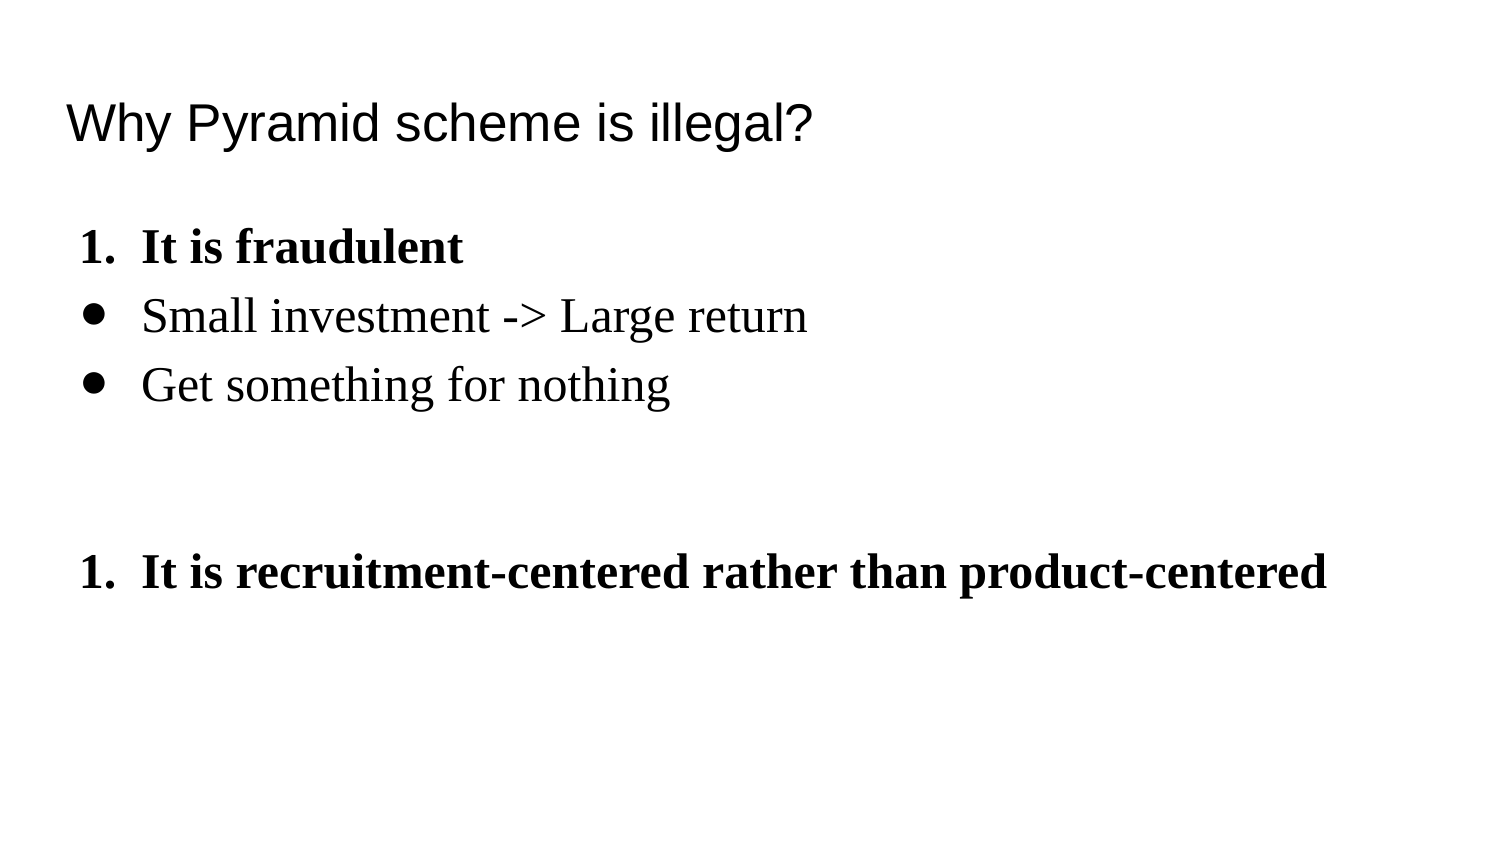

# Why Pyramid scheme is illegal?
It is fraudulent
Small investment -> Large return
Get something for nothing

It is recruitment-centered rather than product-centered